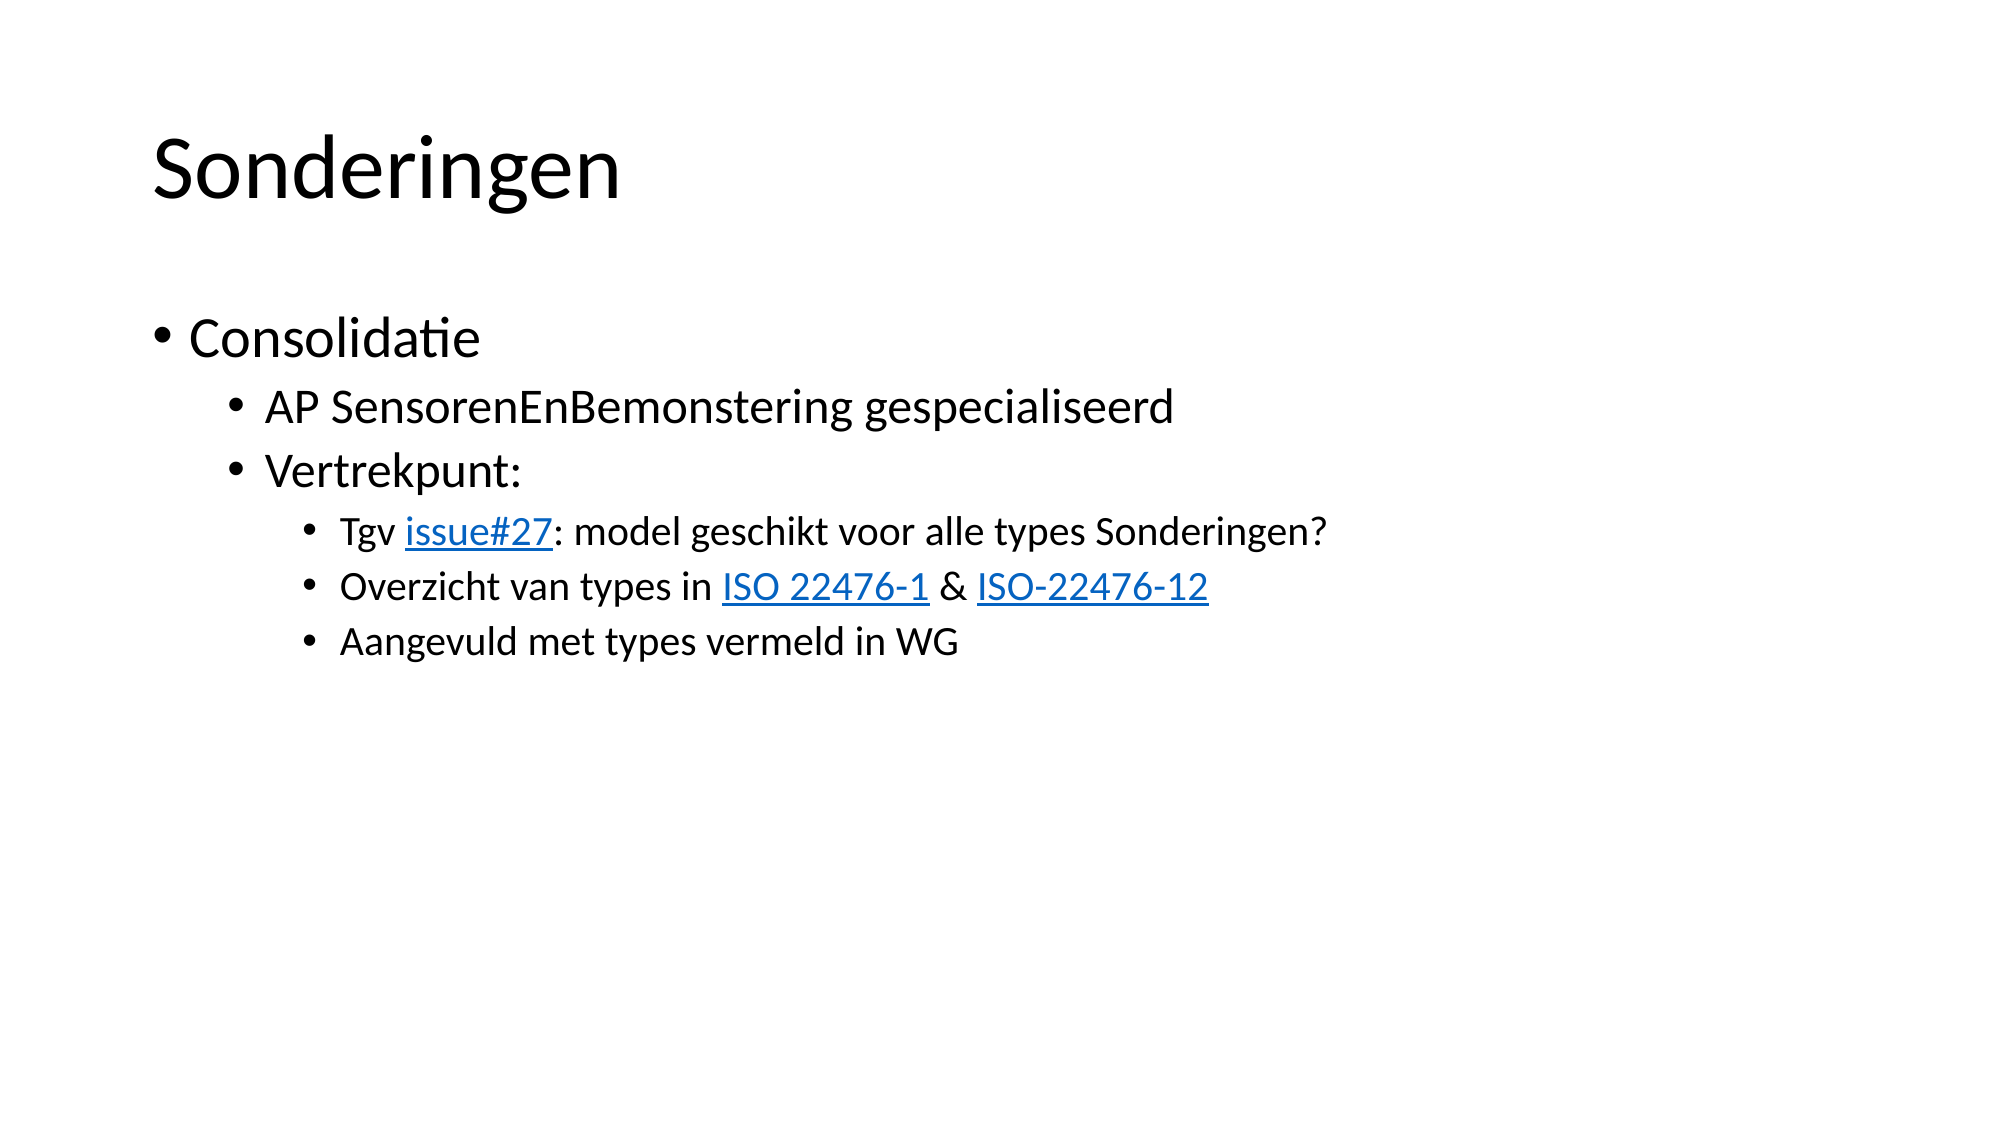

# Sonderingen
Consolidatie
AP SensorenEnBemonstering gespecialiseerd
Vertrekpunt:
Tgv issue#27: model geschikt voor alle types Sonderingen?
Overzicht van types in ISO 22476-1 & ISO-22476-12
Aangevuld met types vermeld in WG